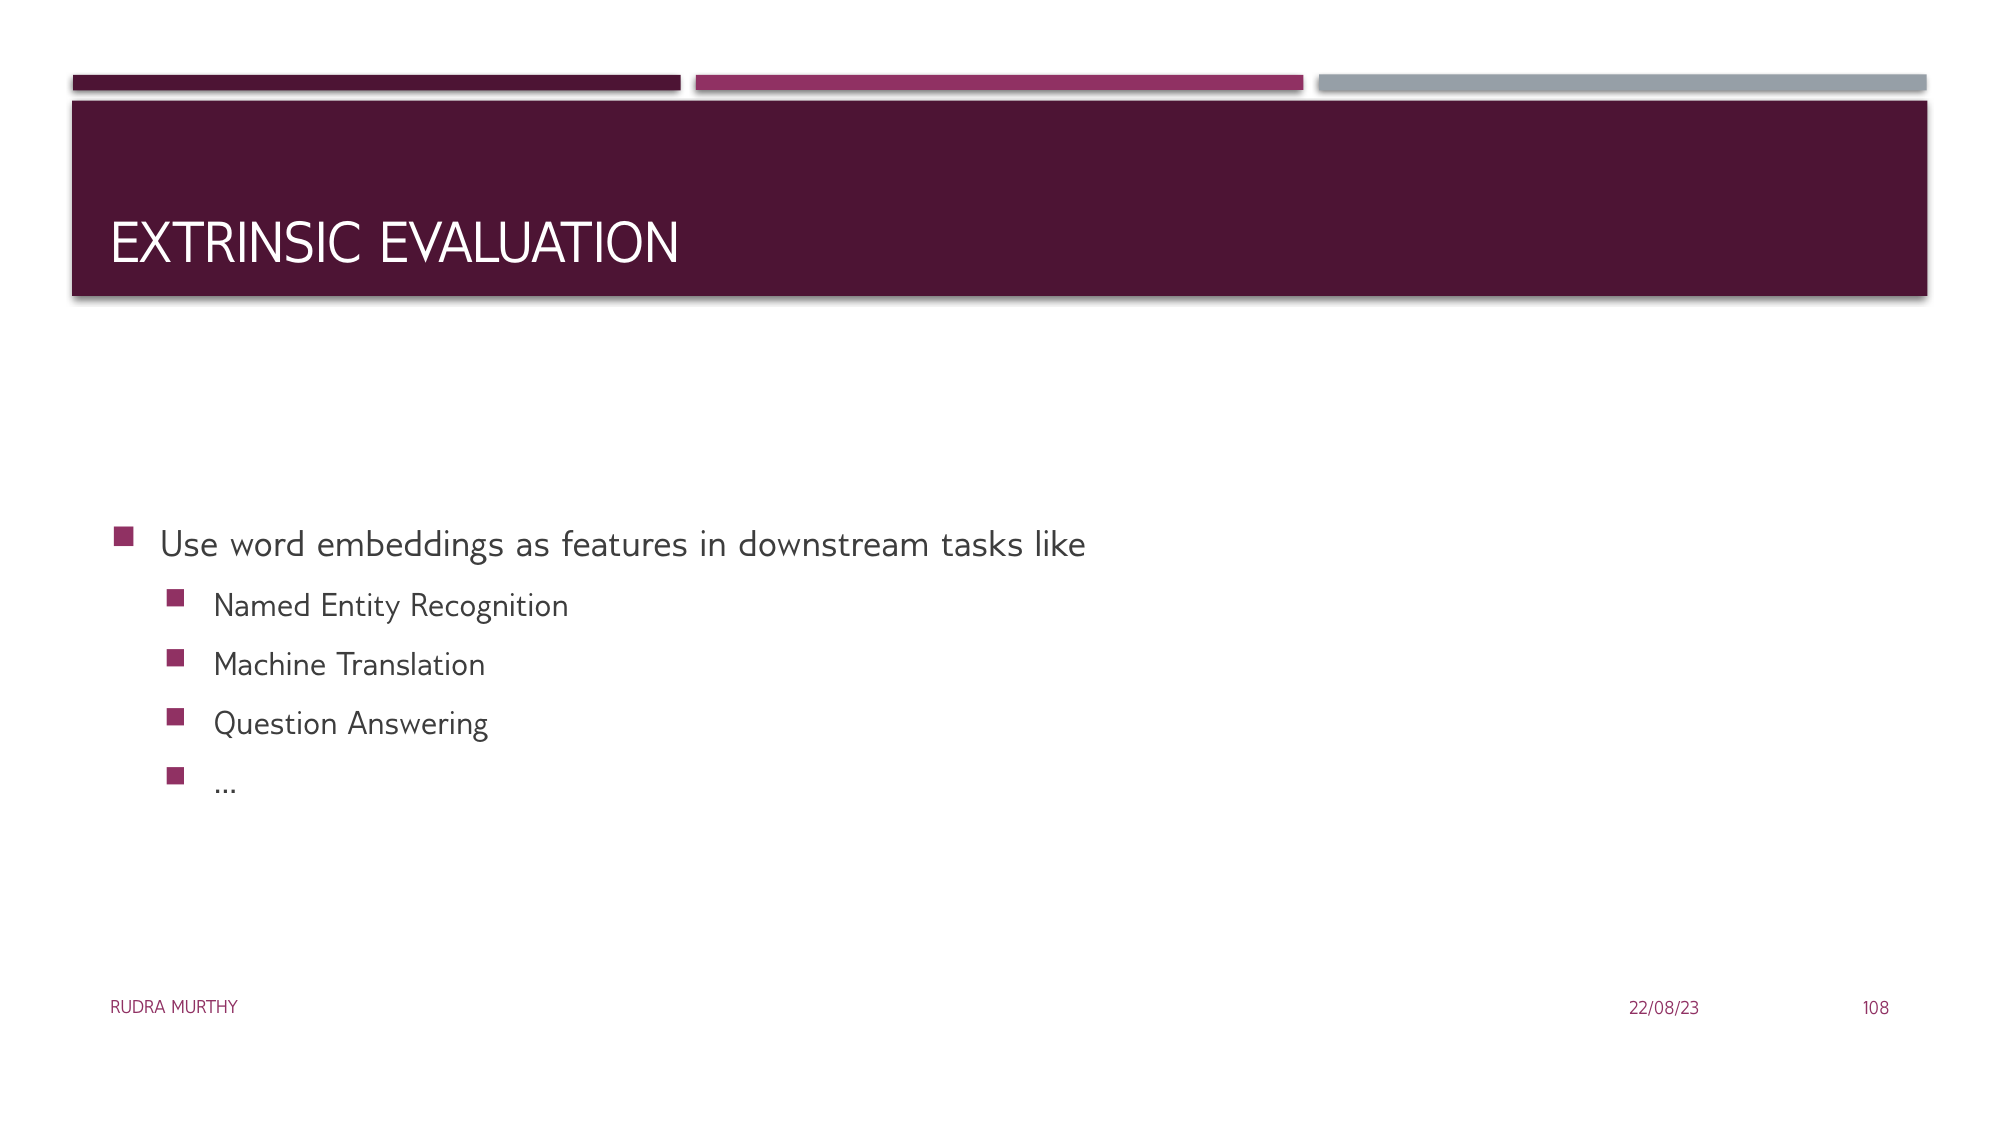

# EXtrinsic Evaluation
Use word embeddings as features in downstream tasks like
Named Entity Recognition
Machine Translation
Question Answering
…
Rudra Murthy
22/08/23
108